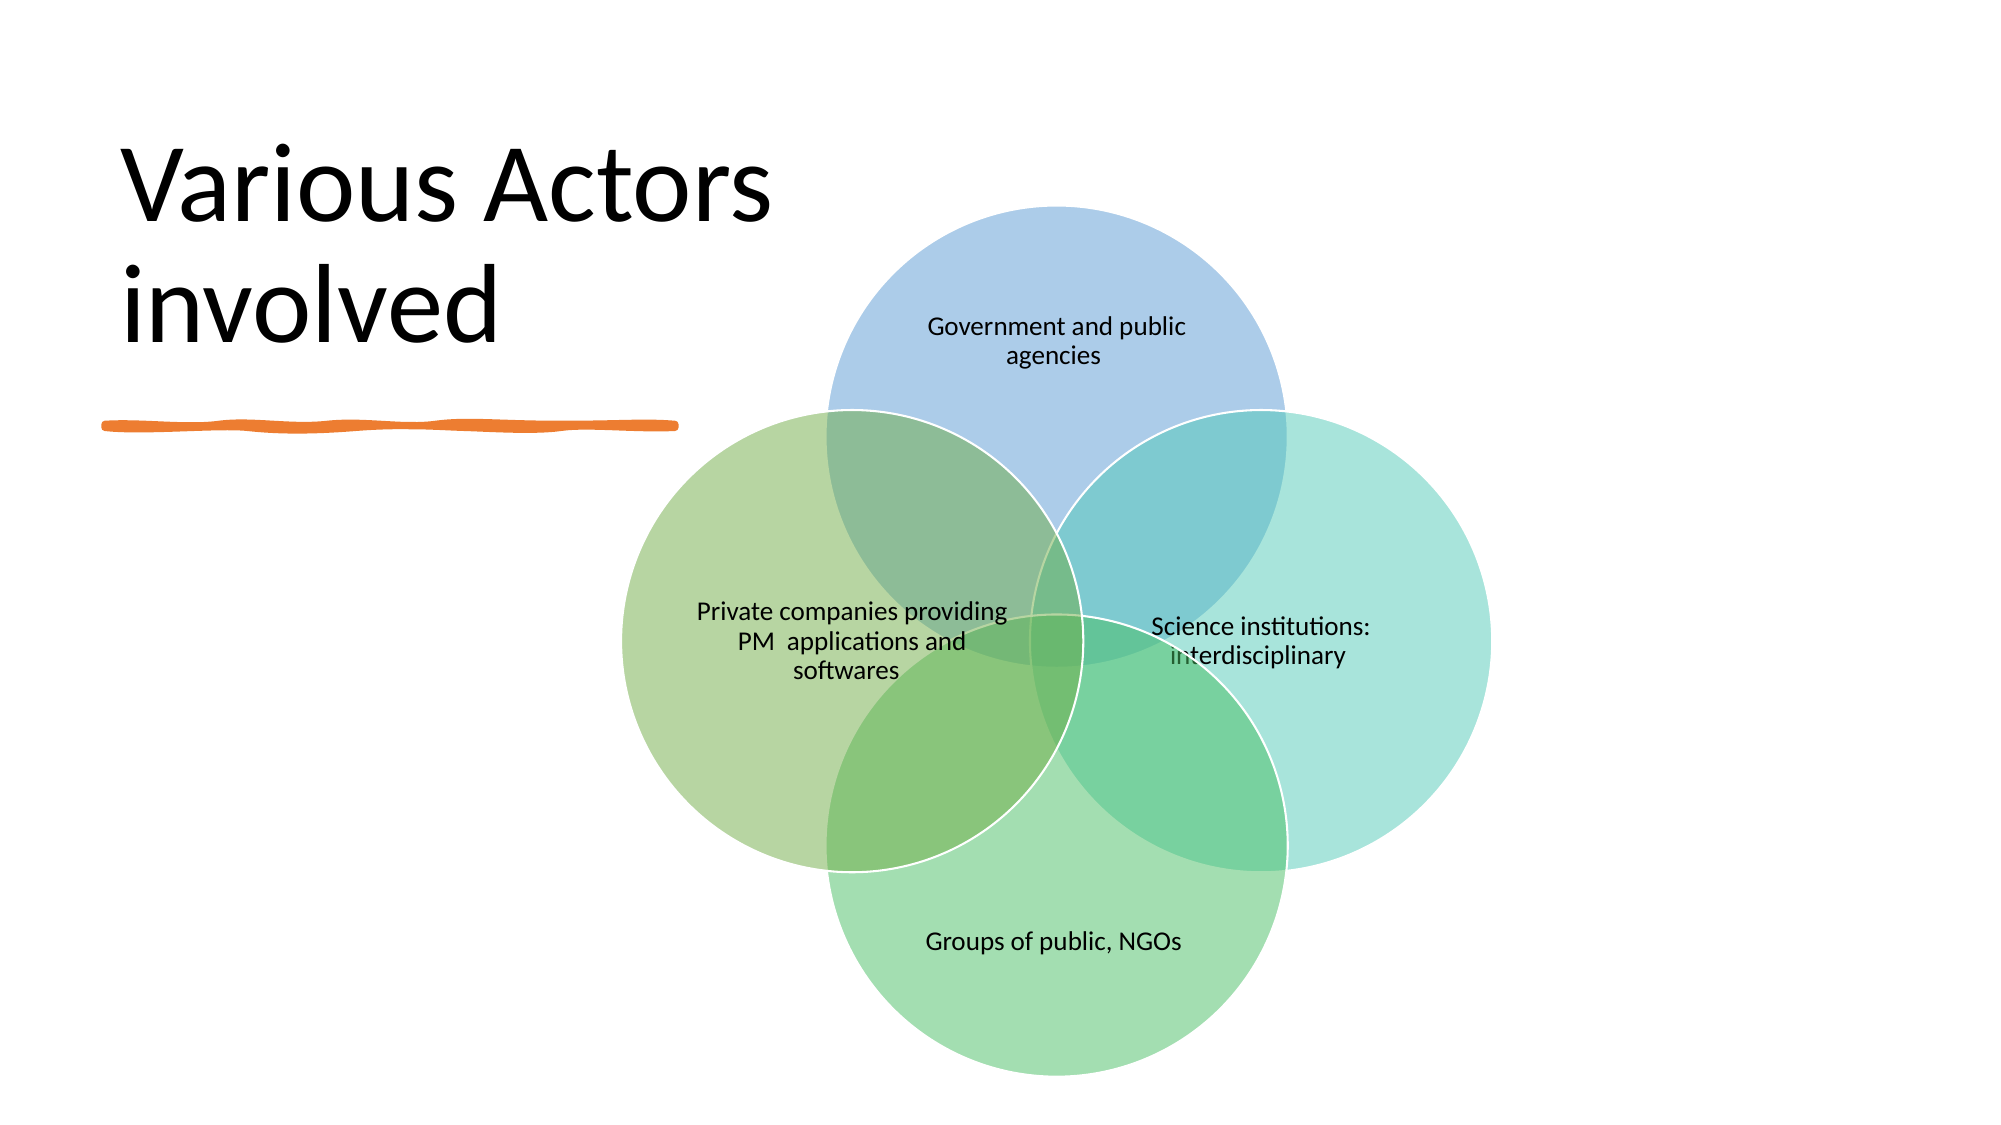

# Various Actors involved
Government and public agencies
Science institutions: interdisciplinary
Groups of public, NGOs
Private companies providing PM  applications and softwares